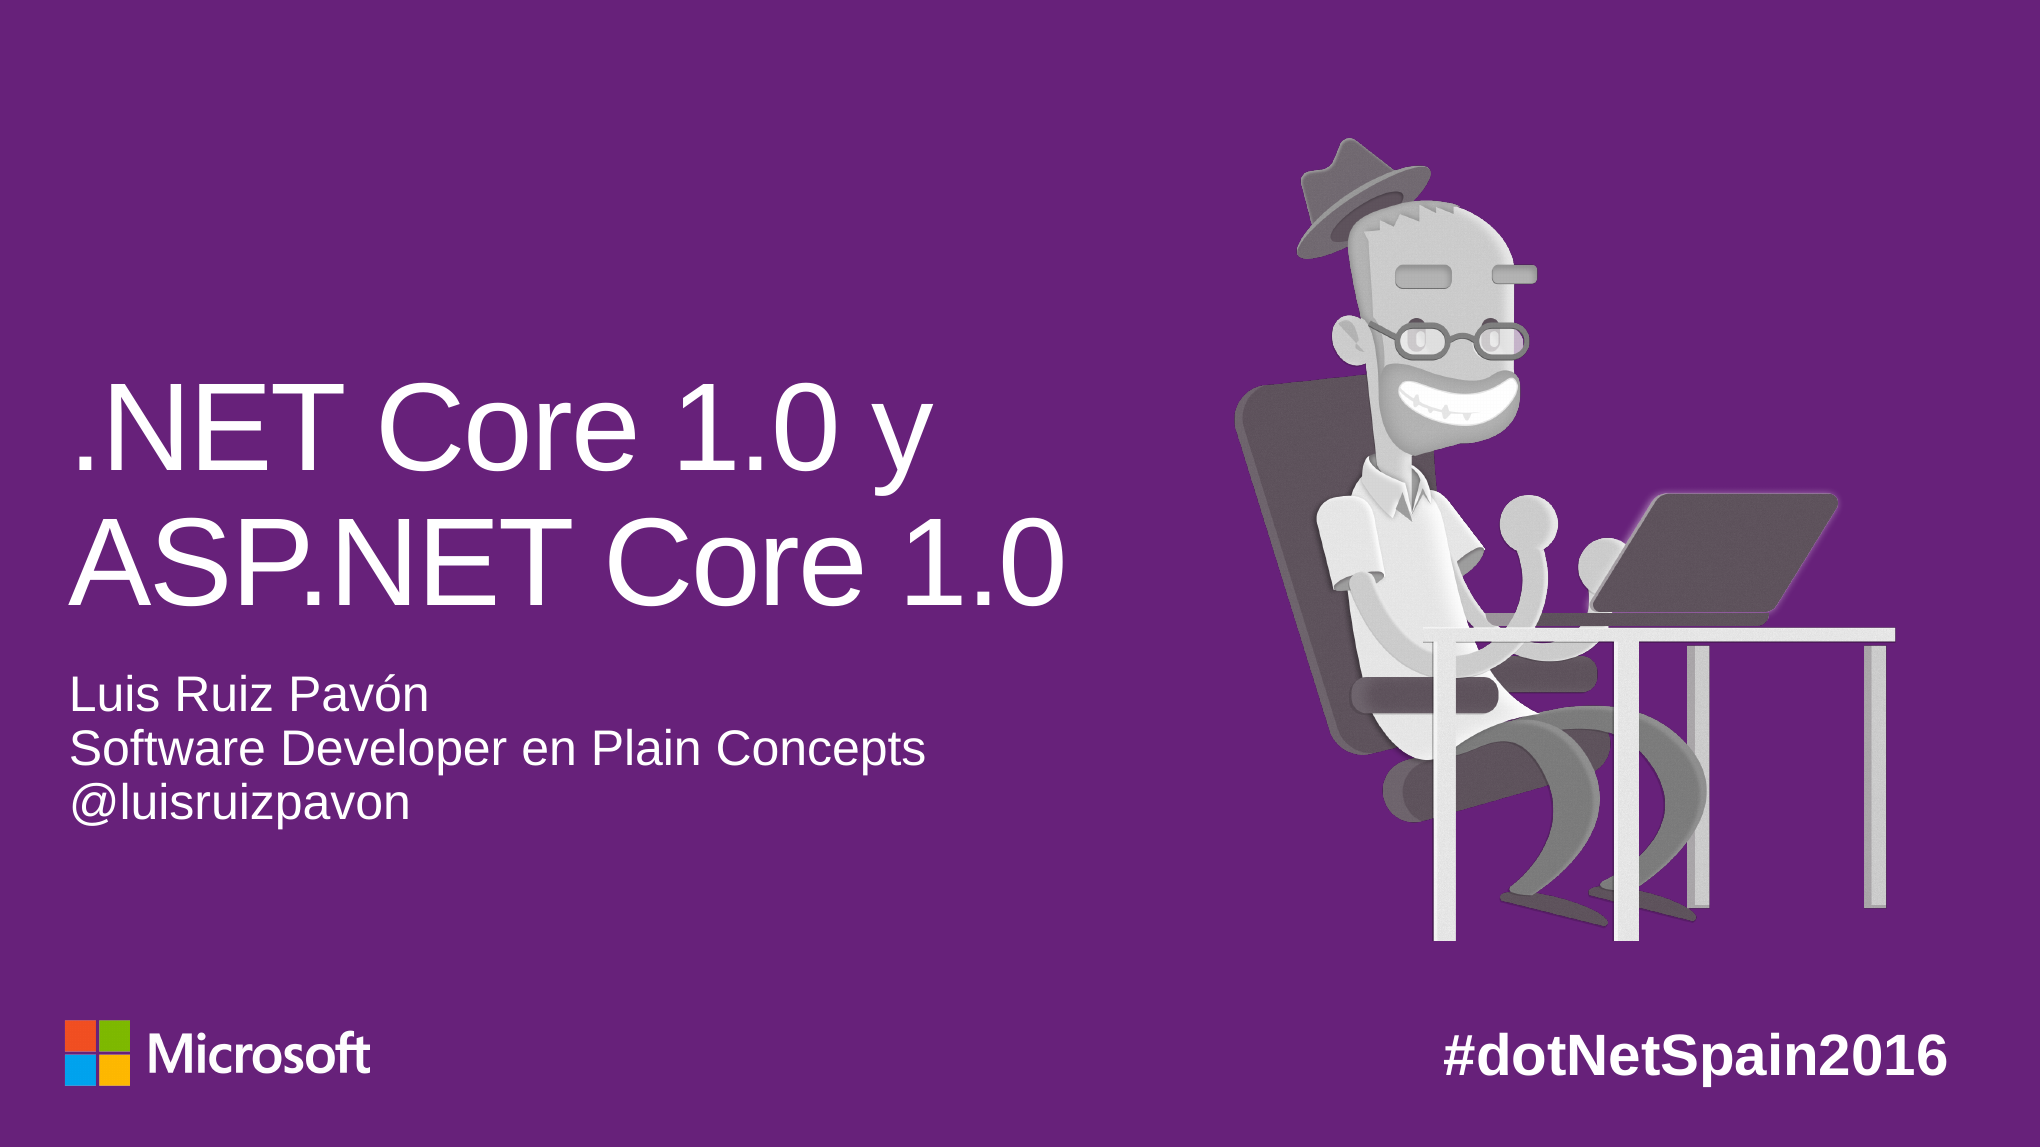

# .NET Core 1.0 y ASP.NET Core 1.0
Luis Ruiz Pavón
Software Developer en Plain Concepts
@luisruizpavon